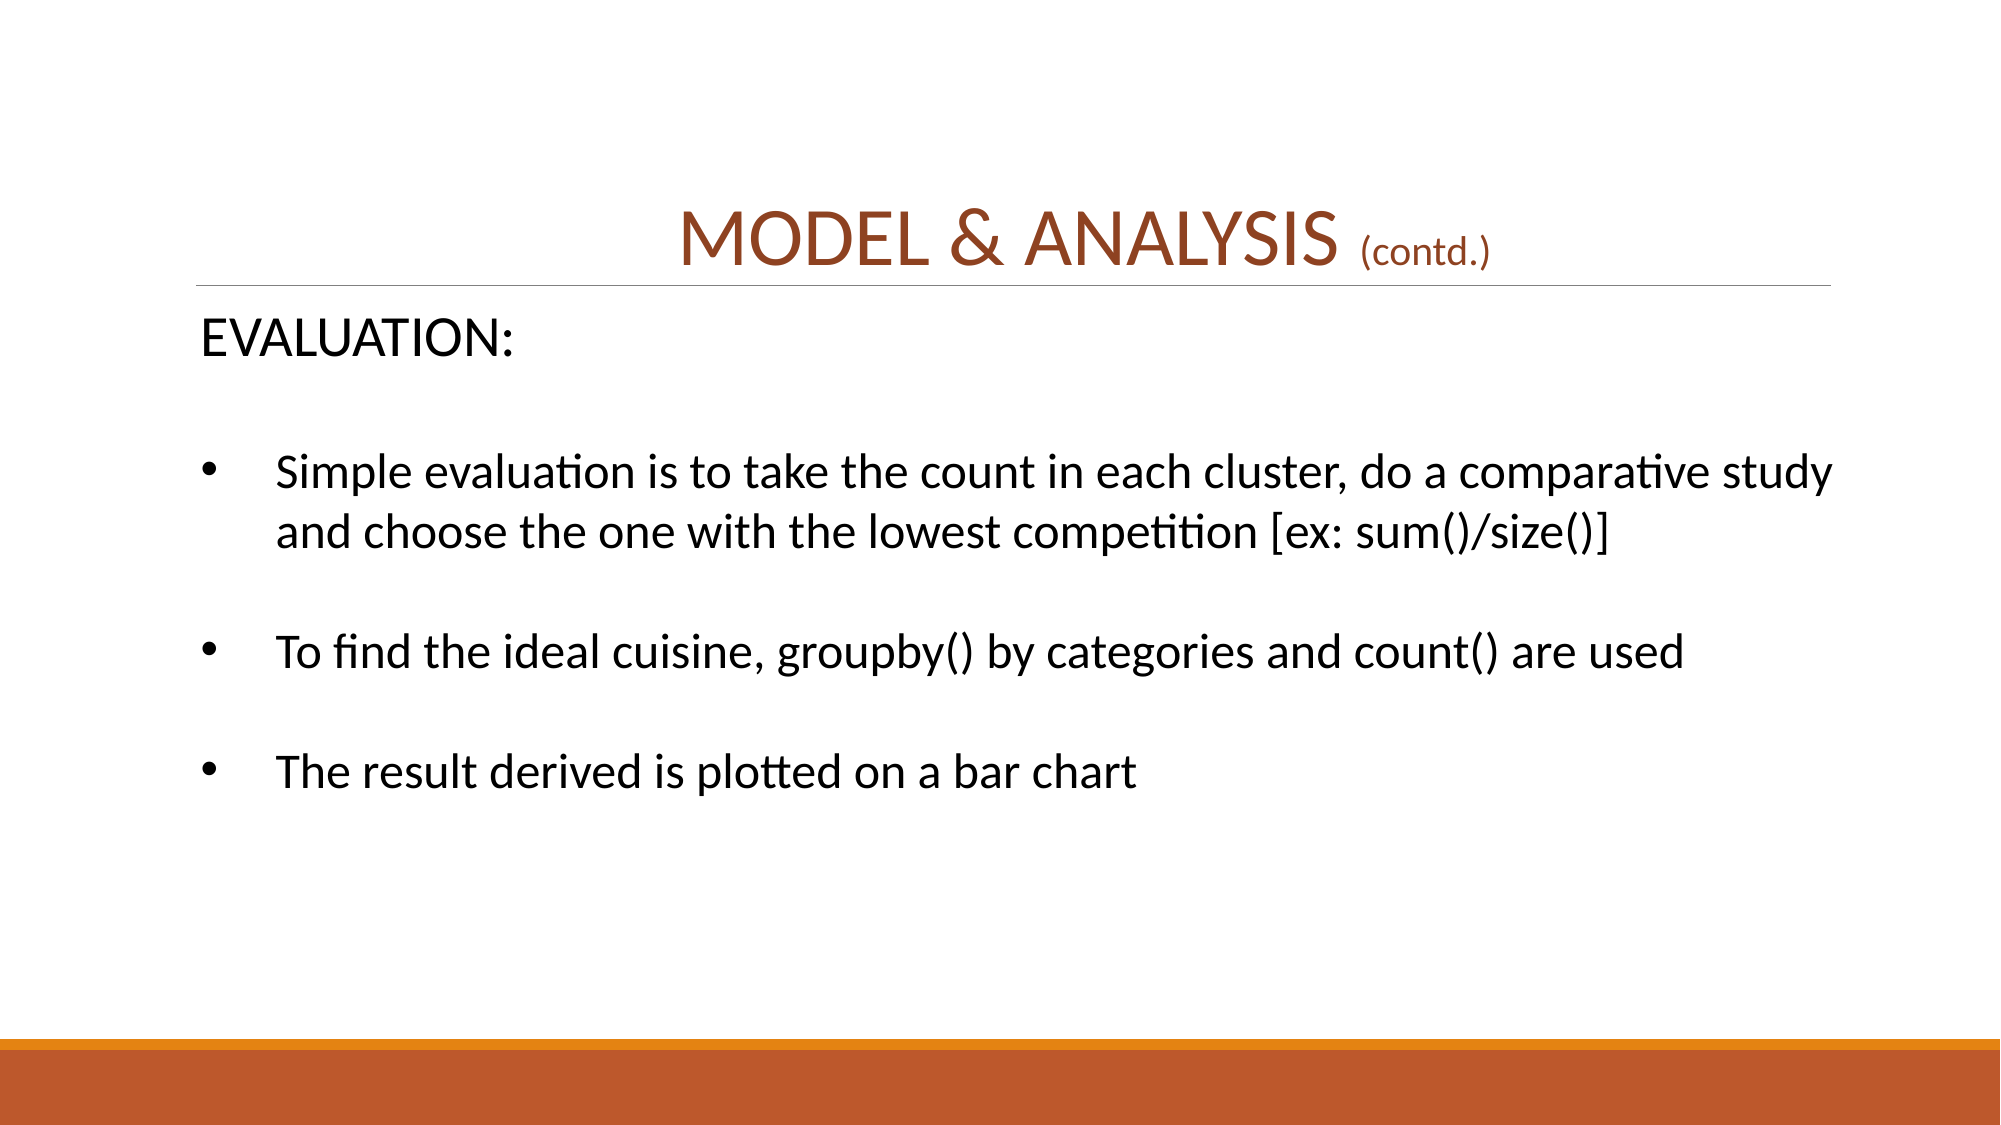

MODEL & ANALYSIS (contd.)
EVALUATION:

Simple evaluation is to take the count in each cluster, do a comparative study and choose the one with the lowest competition [ex: sum()/size()]

To find the ideal cuisine, groupby() by categories and count() are used

The result derived is plotted on a bar chart